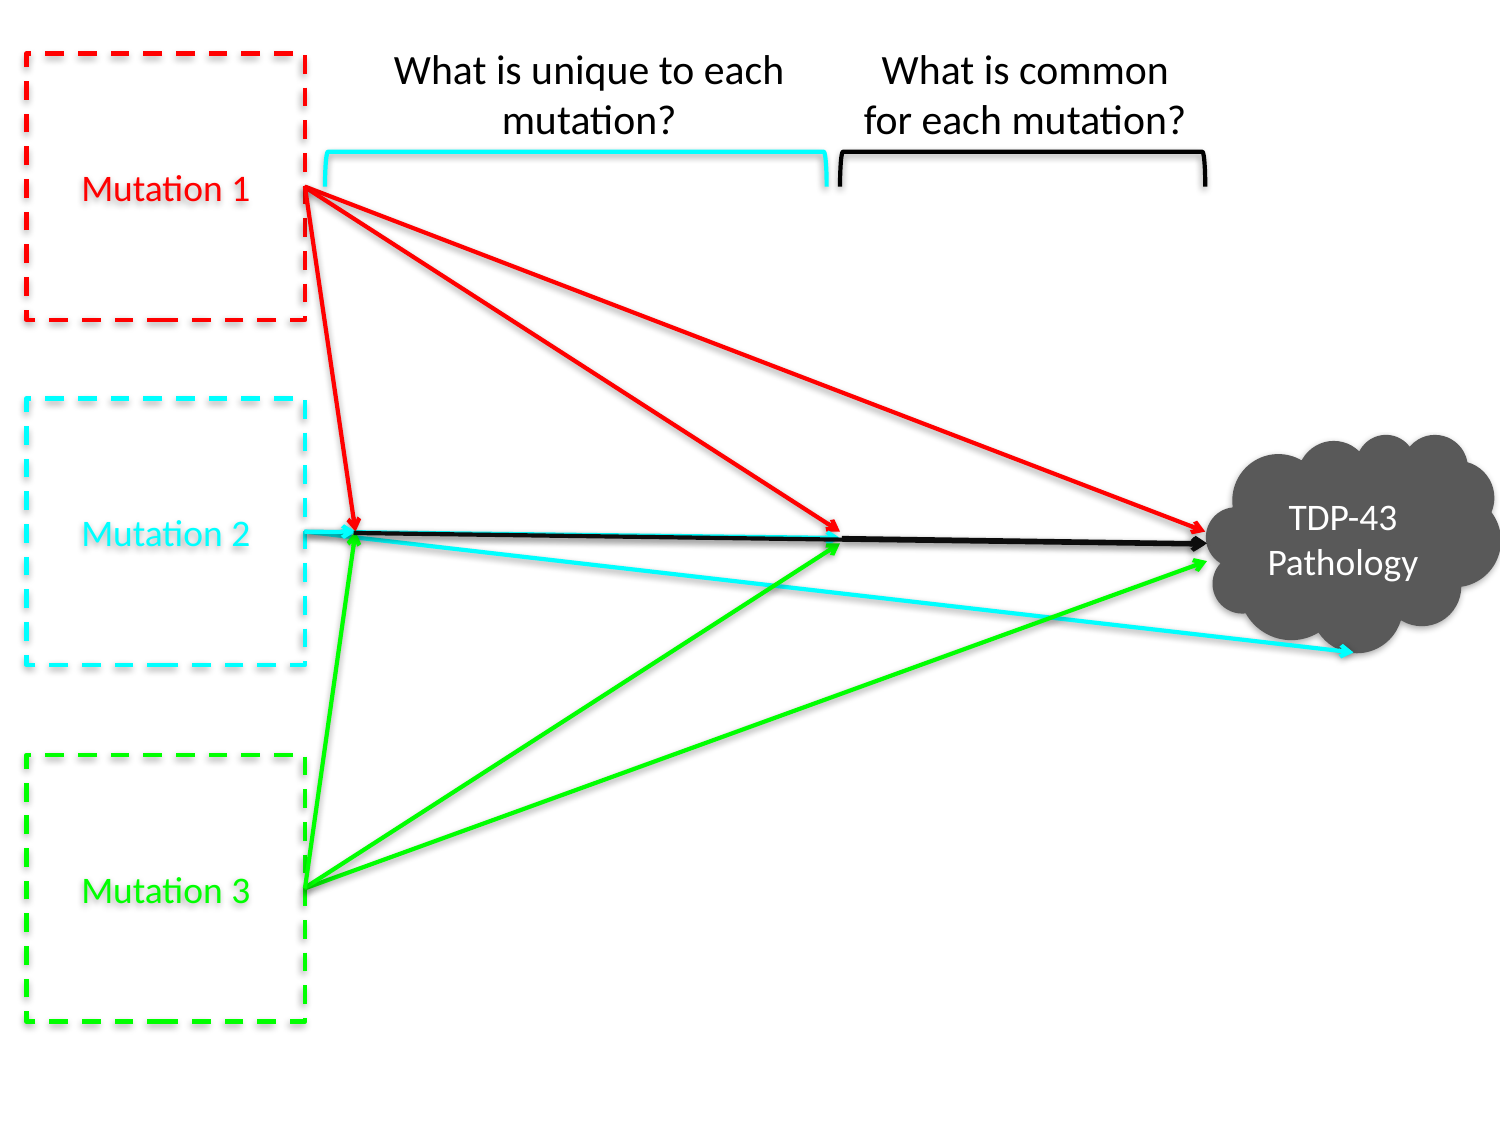

What is unique to each mutation?
What is common for each mutation?
Mutation 1
Mutation 2
TDP-43 Pathology
Mutation 3